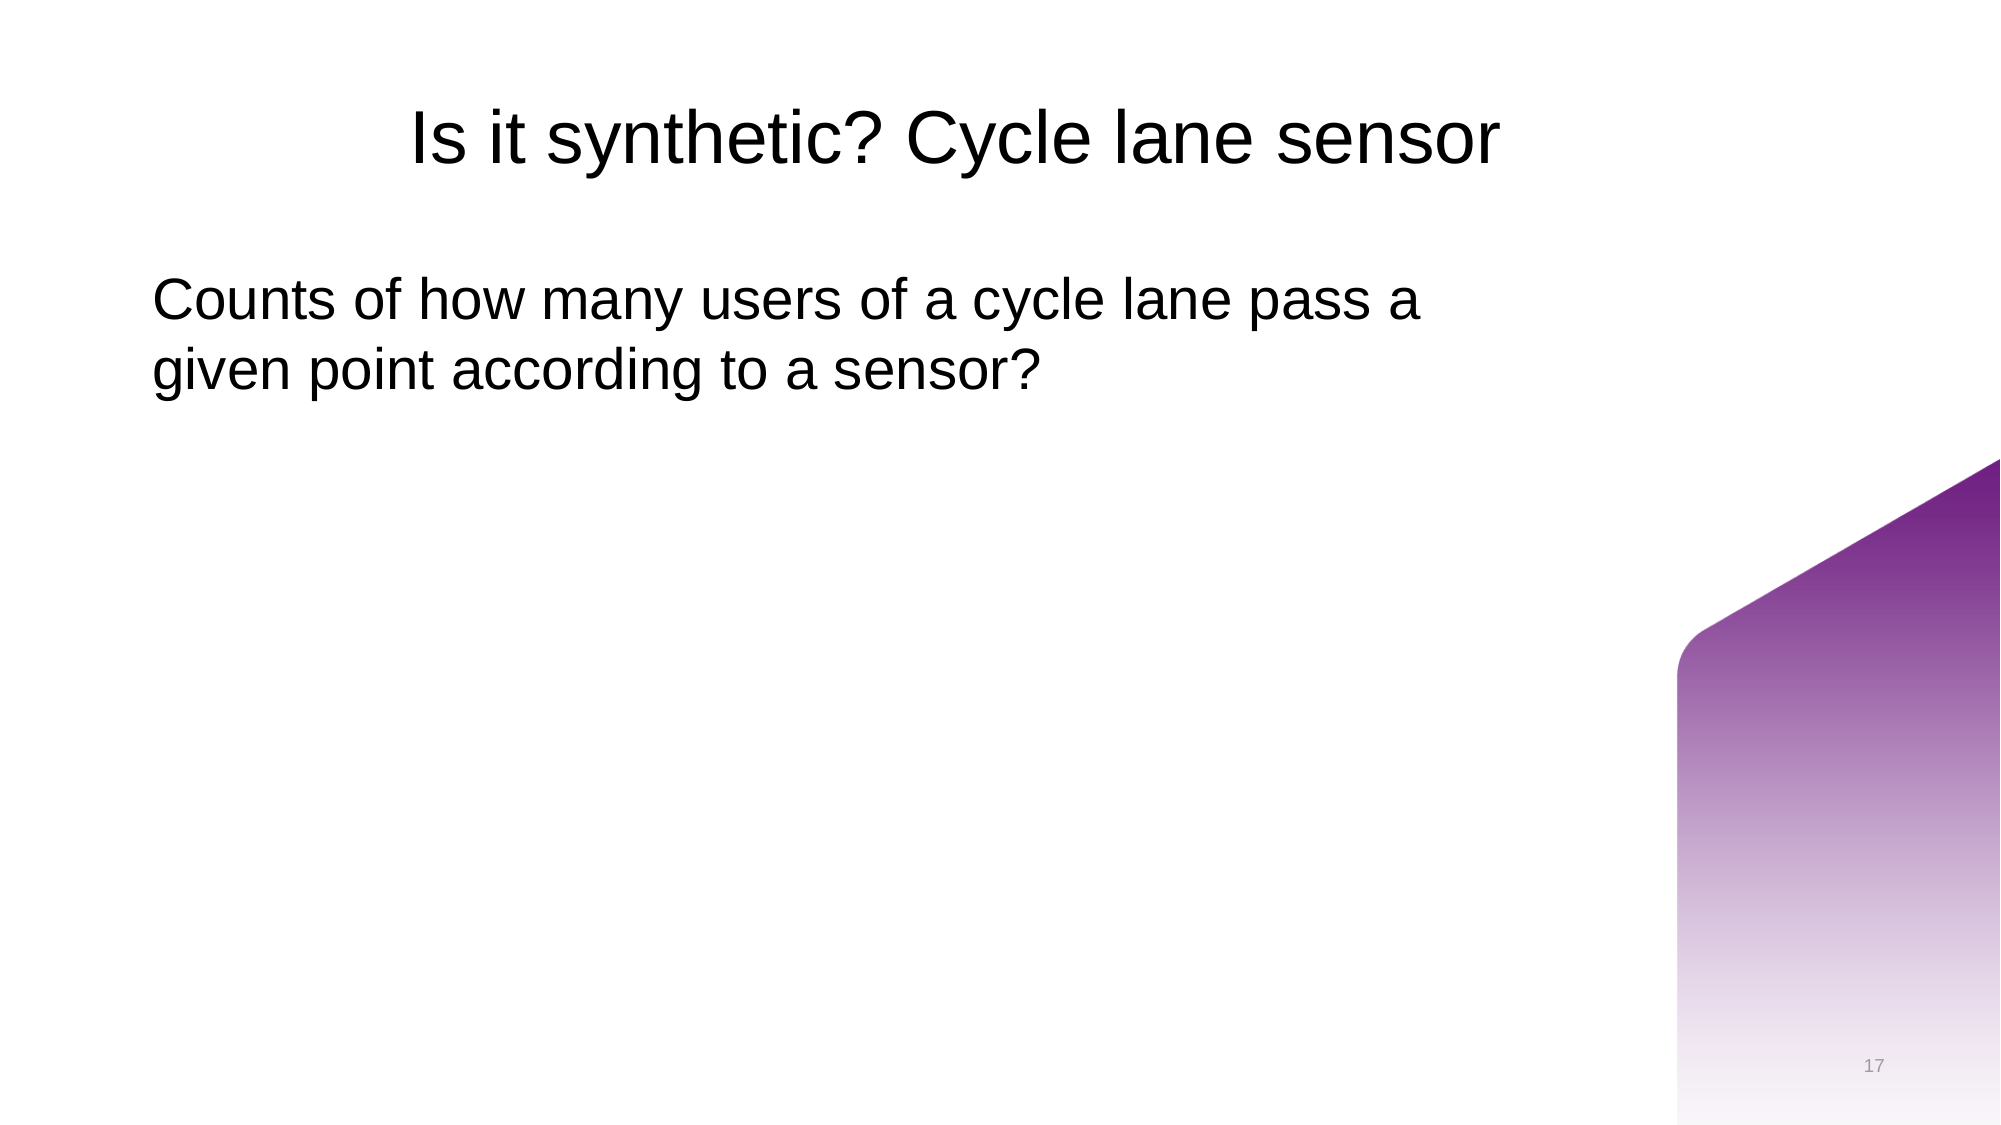

# Is it synthetic? Cycle lane sensor
Counts of how many users of a cycle lane pass a given point according to a sensor?

17